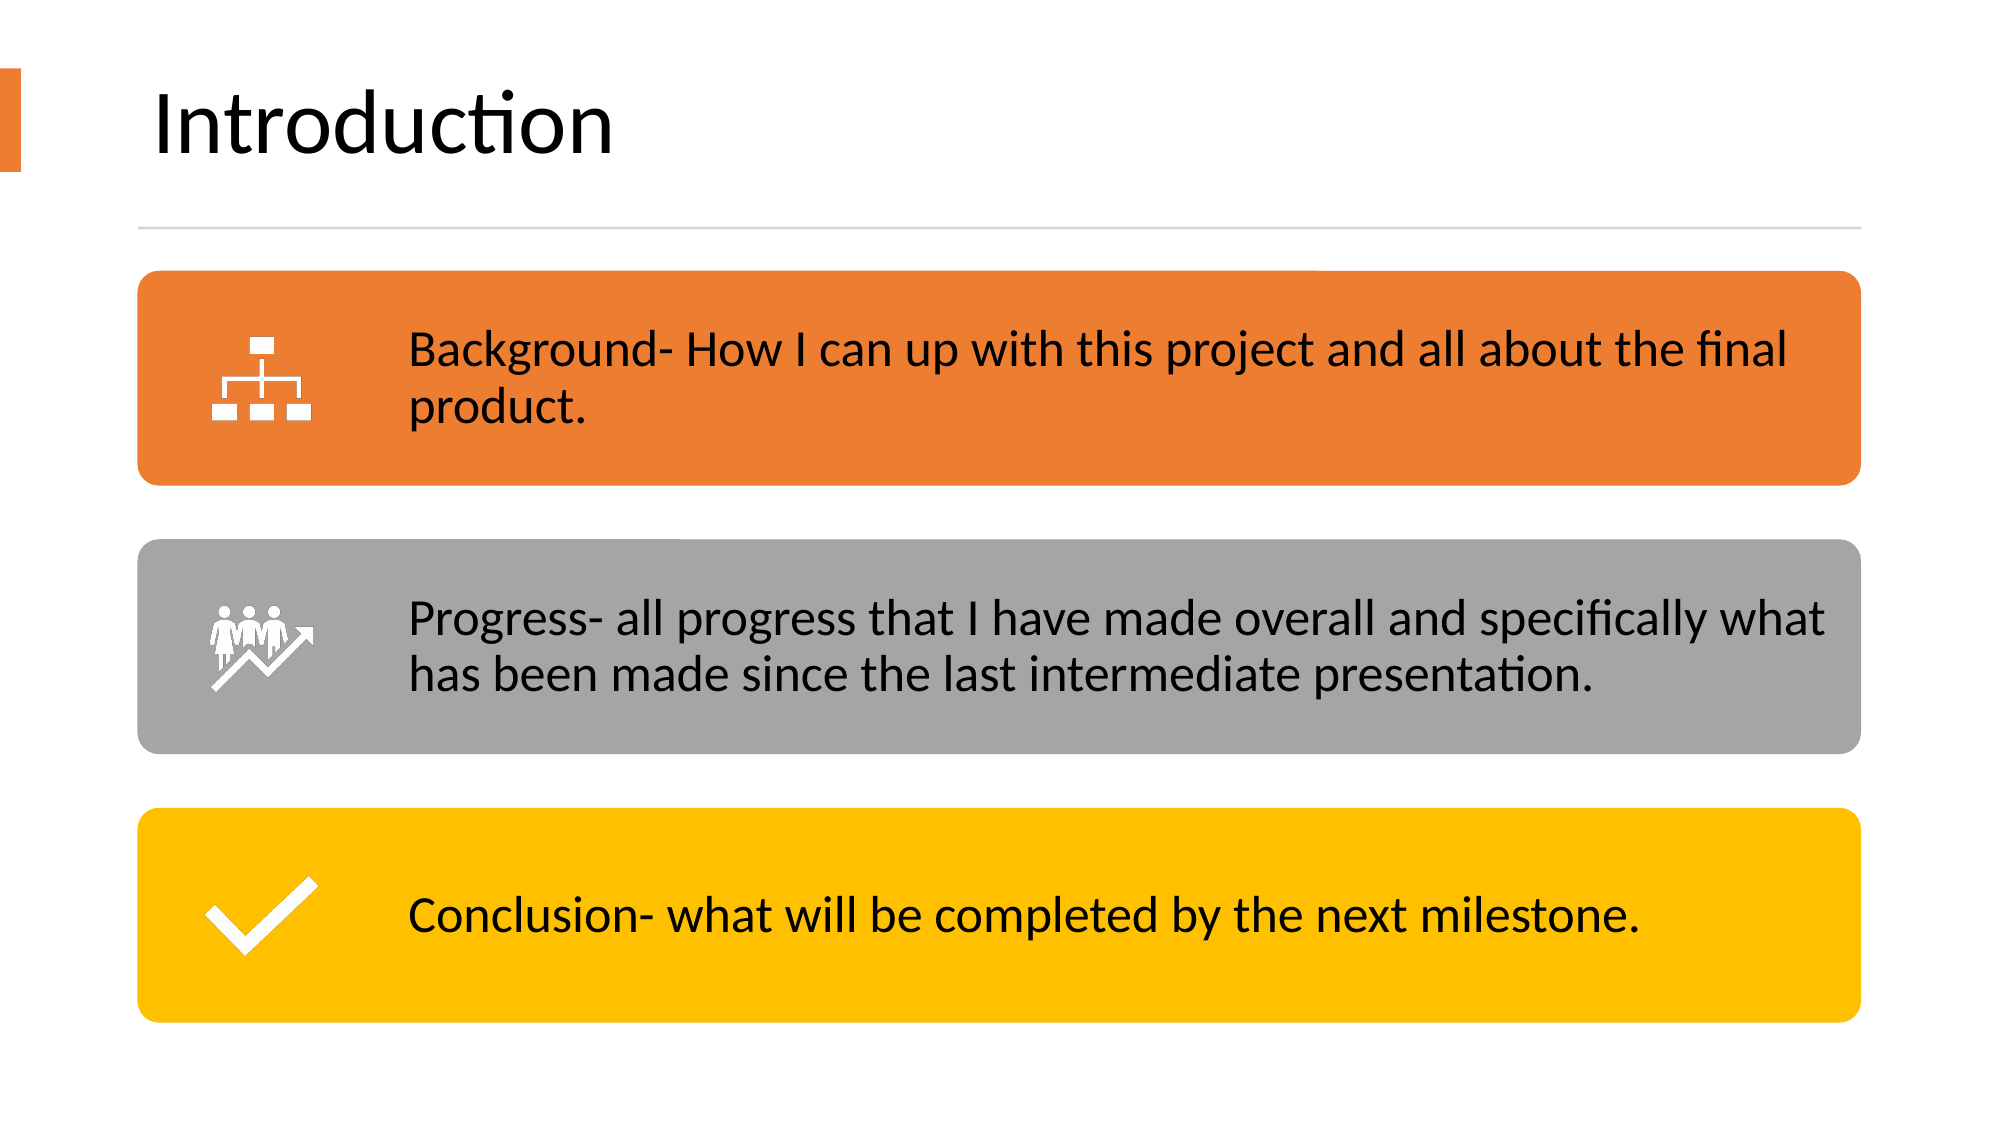

# Introduction

Background- How I can up with this project and all about the final product.
Progress- all progress that I have made overall and specifically what has been made since the last intermediate presentation.
Conclusion- what will be completed by the next milestone.